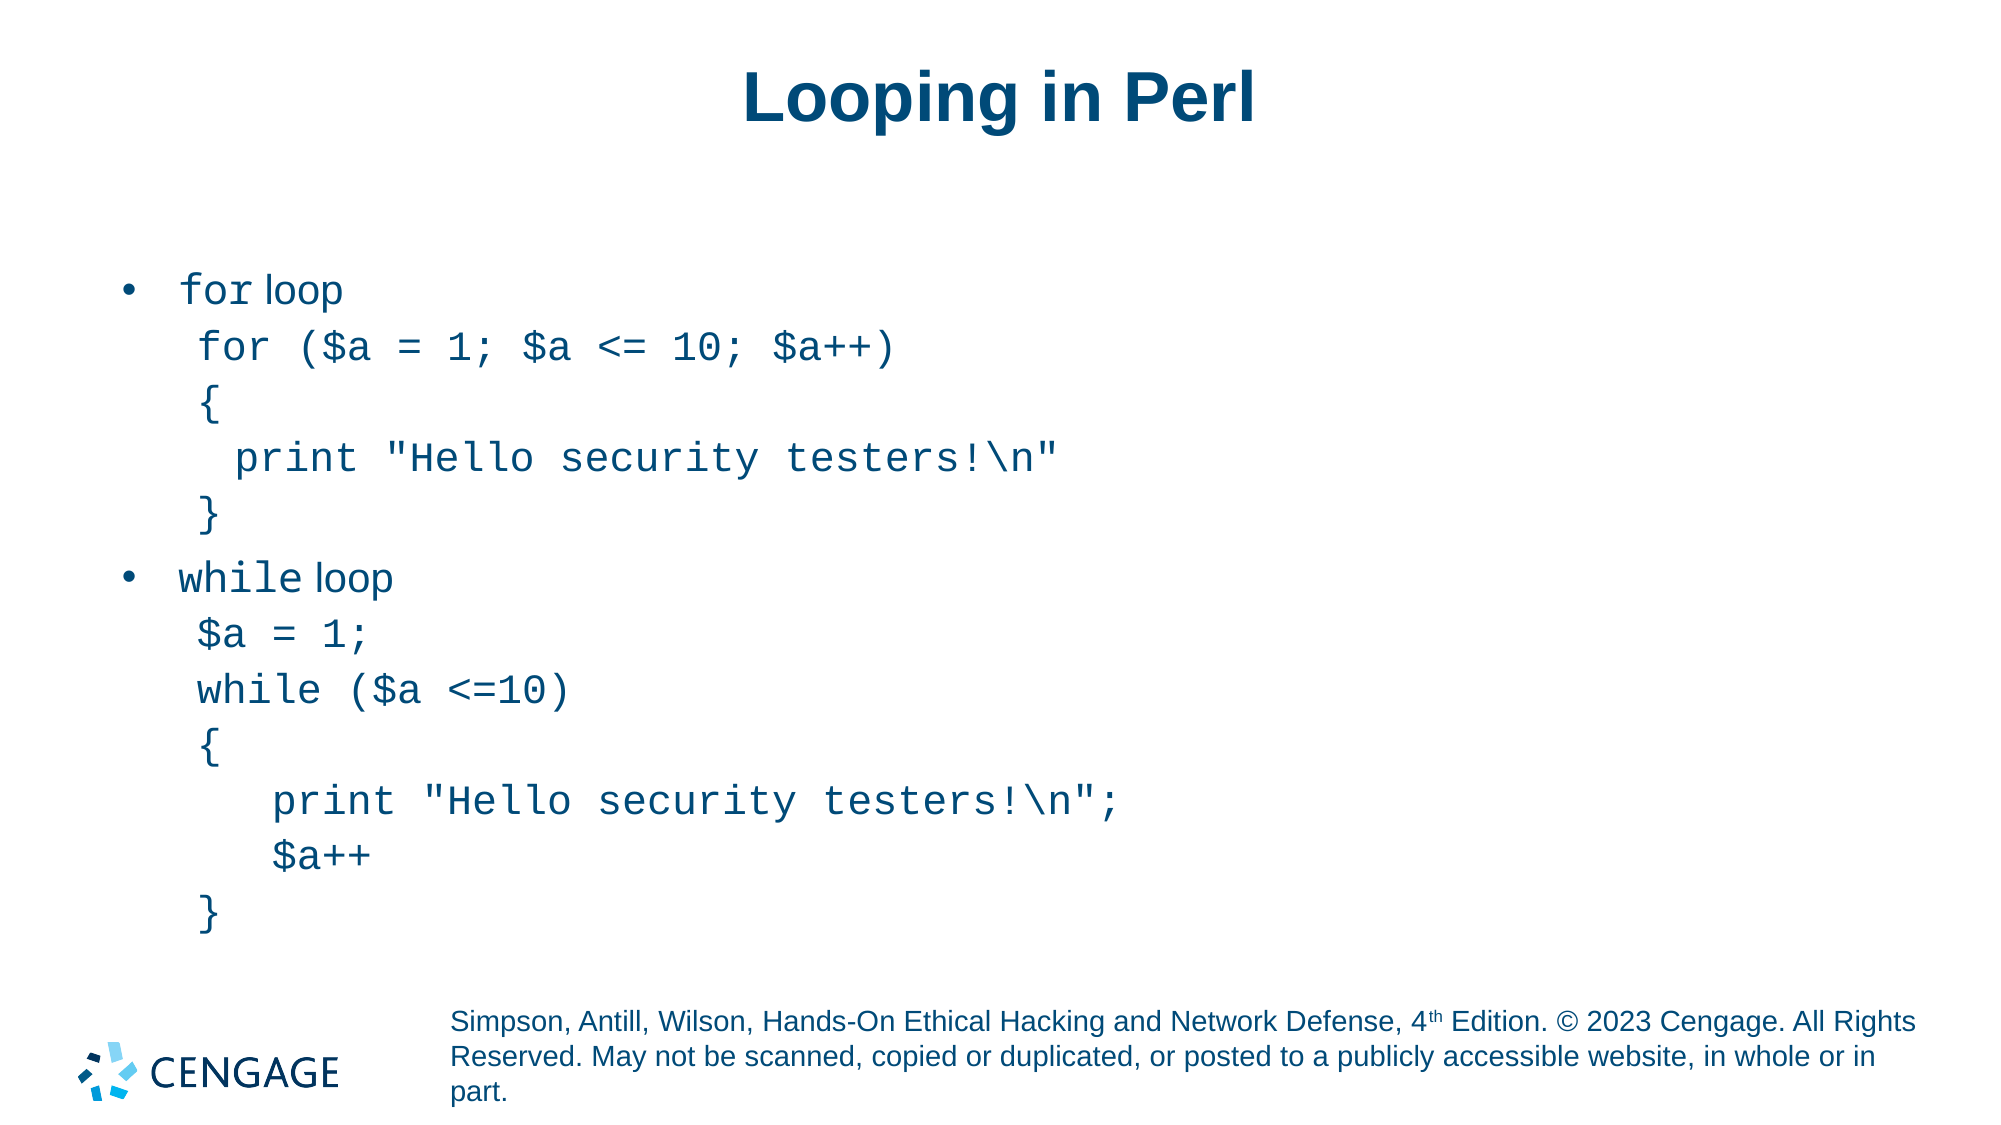

# Looping in Perl
for loop
for ($a = 1; $a <= 10; $a++)
{
	print "Hello security testers!\n"
}
while loop
$a = 1;
while ($a <=10)
{
print "Hello security testers!\n";
$a++
}